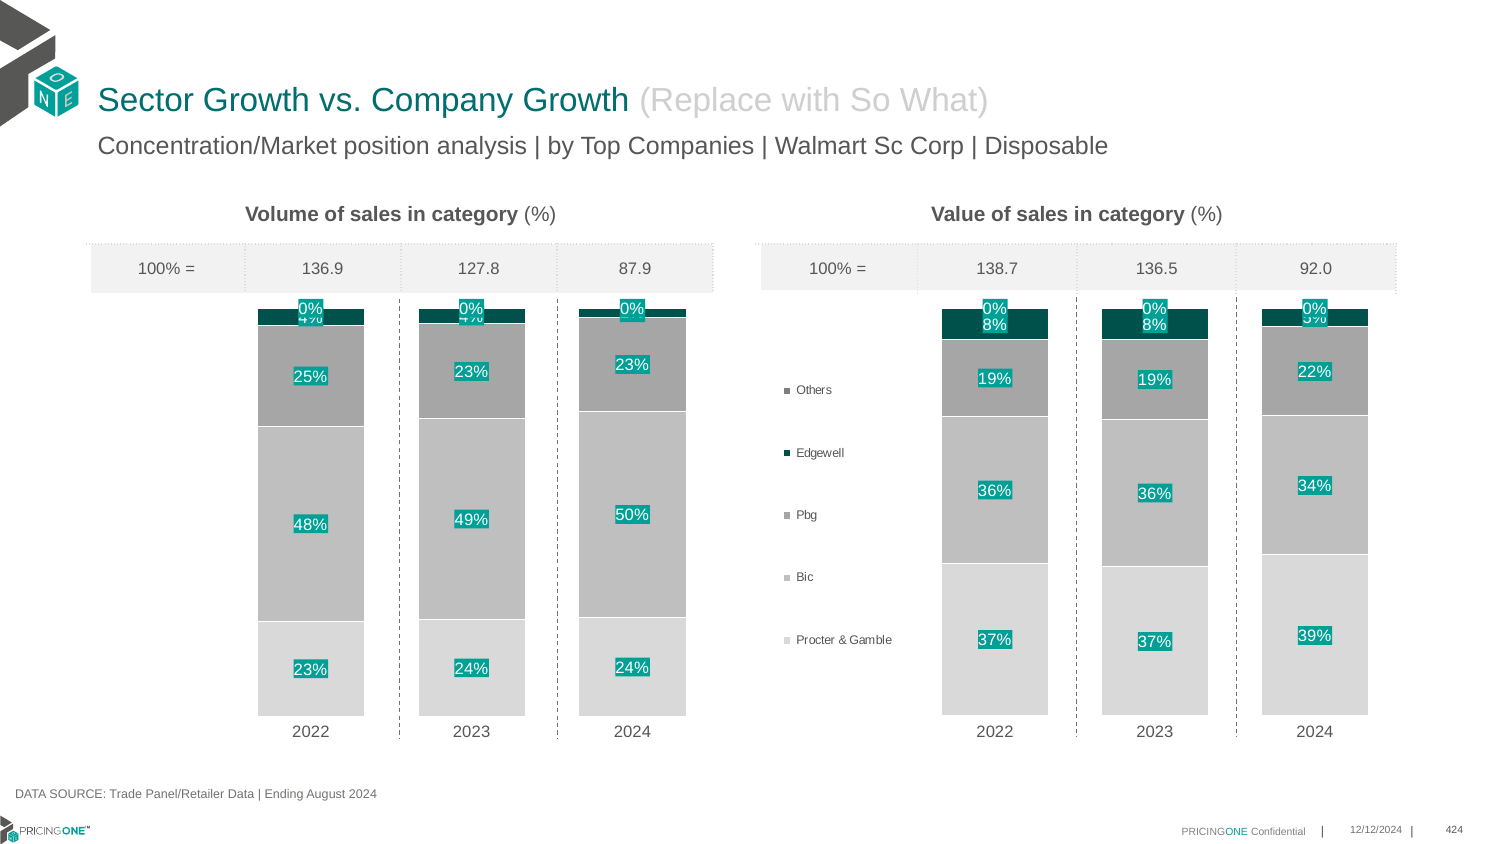

# Sector Growth vs. Company Growth (Replace with So What)
Concentration/Market position analysis | by Top Companies | Walmart Sc Corp | Disposable
| Volume of sales in category (%) |  |  |  |
| --- | --- | --- | --- |
| 100% = | 136.9 | 127.8 | 87.9 |
| Value of sales in category (%) |  |  |  |
| --- | --- | --- | --- |
| 100% = | 138.7 | 136.5 | 92.0 |

### Chart

| Category | Procter & Gamble | Bic | Pbg | Edgewell | Others |
|---|---|---|---|---|---|
| 2022 | 0.2339101472212385 | 0.4768984896844528 | 0.2459712955497333 | 0.04321864305903055 | 1.4244855448539597e-06 |
| 2023 | 0.23856825552118838 | 0.49037967950495004 | 0.23211631890092882 | 0.03893346178341789 | 2.2842895148897384e-06 |
| 2024 | 0.24293149209979967 | 0.5035147002666039 | 0.2313592286573686 | 0.022194169206829067 | 4.09769398742288e-07 |

### Chart

| Category | Procter & Gamble | Bic | Pbg | Edgewell | Others |
|---|---|---|---|---|---|
| 2022 | 0.37453331029287484 | 0.35895750751619965 | 0.1900028538094159 | 0.07650549191018294 | 8.364713266715026e-07 |
| 2023 | 0.3654872136129877 | 0.3622581763890114 | 0.19487637406308964 | 0.07737668255851321 | 1.5533763980561604e-06 |
| 2024 | 0.3945548281684778 | 0.3414288958088744 | 0.2176860559150846 | 0.046329959374148987 | 2.6073341419618043e-07 |
DATA SOURCE: Trade Panel/Retailer Data | Ending August 2024

12/12/2024
424